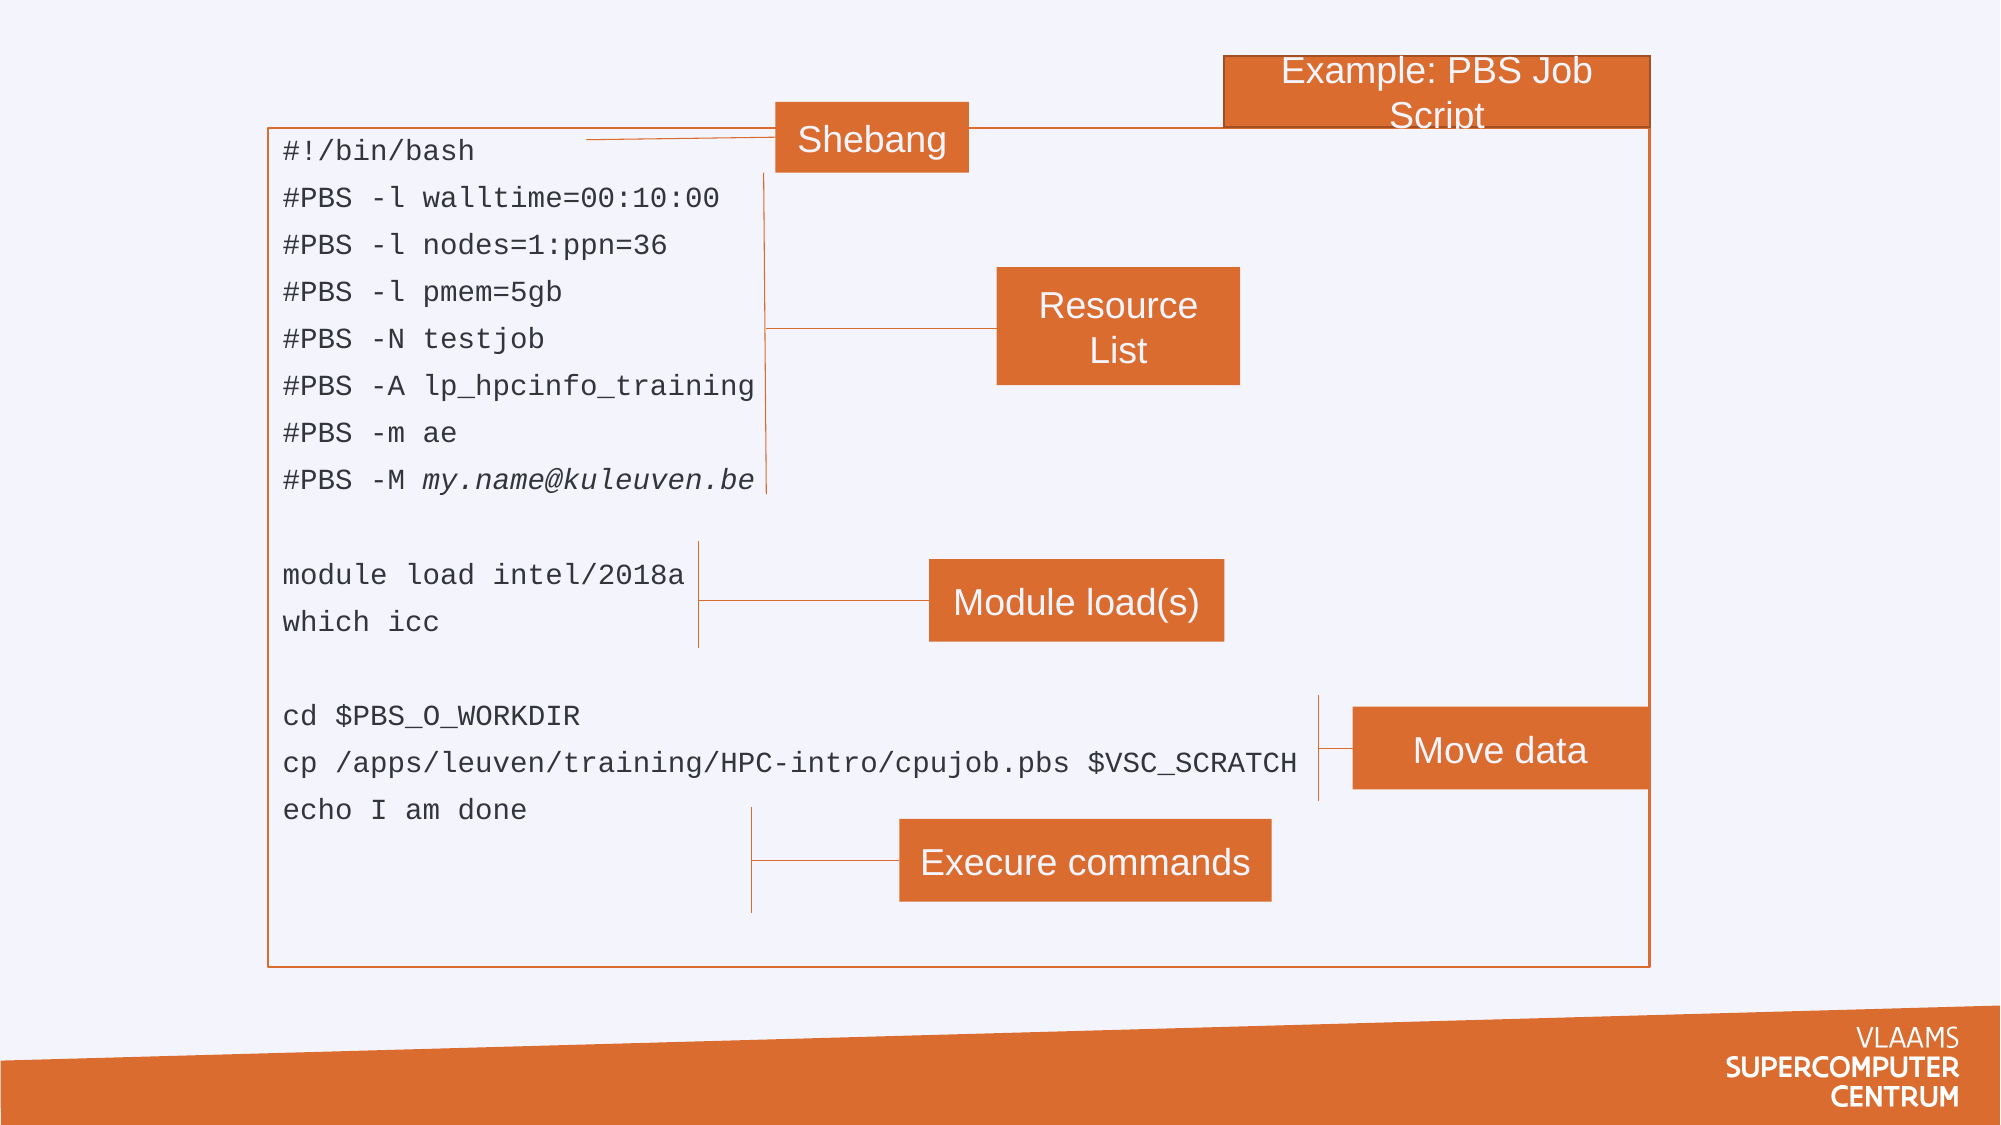

Example: PBS Job Script
Shebang
#!/bin/bash
#PBS -l walltime=00:10:00
#PBS -l nodes=1:ppn=36
#PBS -l pmem=5gb
#PBS -N testjob
#PBS -A lp_hpcinfo_training
#PBS -m ae
#PBS -M my.name@kuleuven.be

module load intel/2018a
which icc

cd $PBS_O_WORKDIR
cp /apps/leuven/training/HPC-intro/cpujob.pbs $VSC_SCRATCH
echo I am done
Resource List
Module load(s)
Move data
Execure commands
84